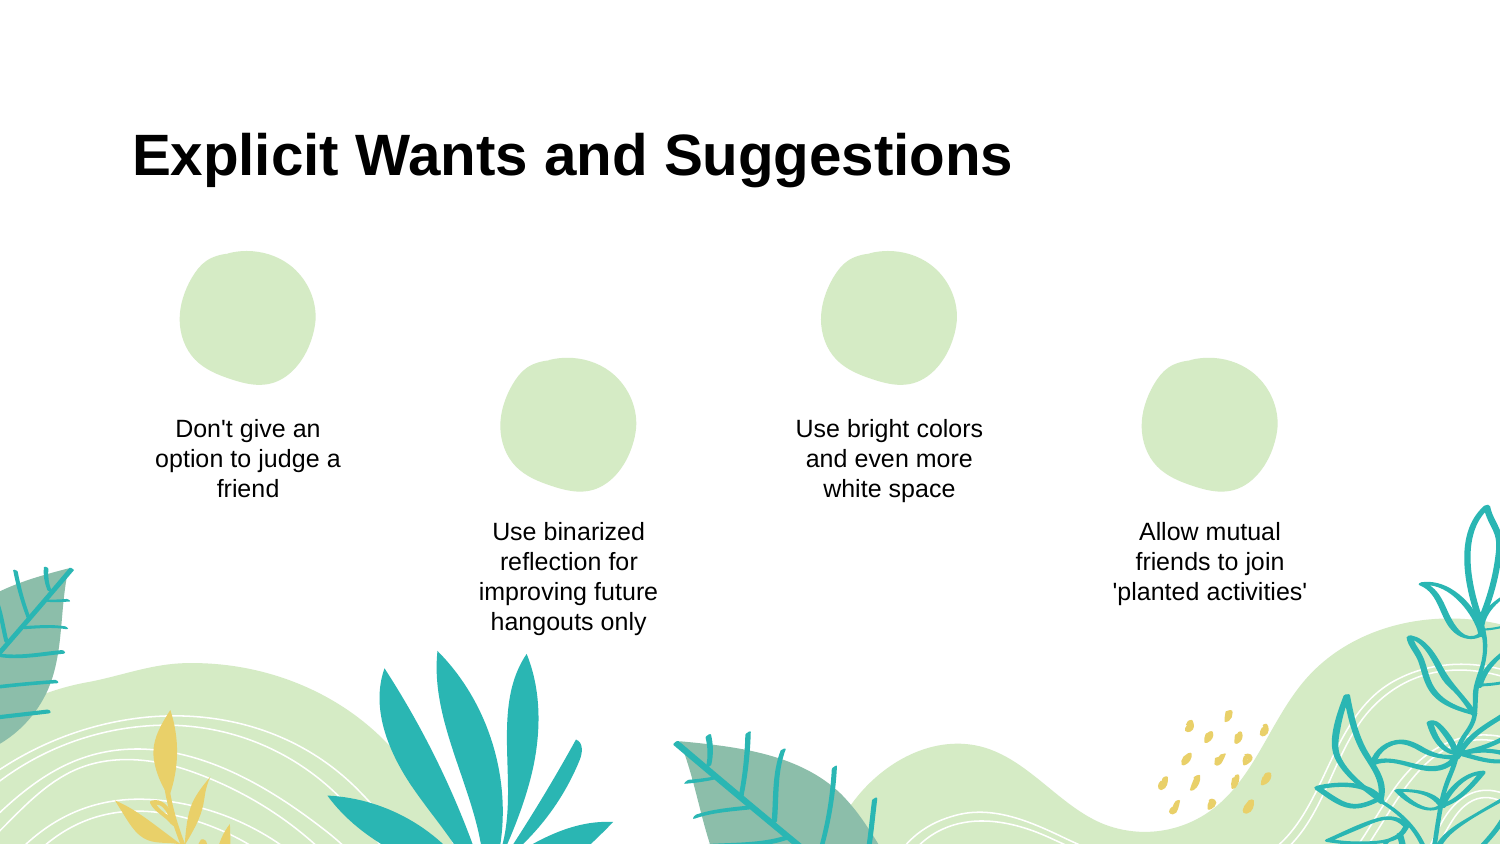

# Explicit Wants and Suggestions

Don't give an option to judge a friend

Use bright colors and even more white space
Use binarized reflection for improving future hangouts only

Allow mutual friends to join 'planted activities'